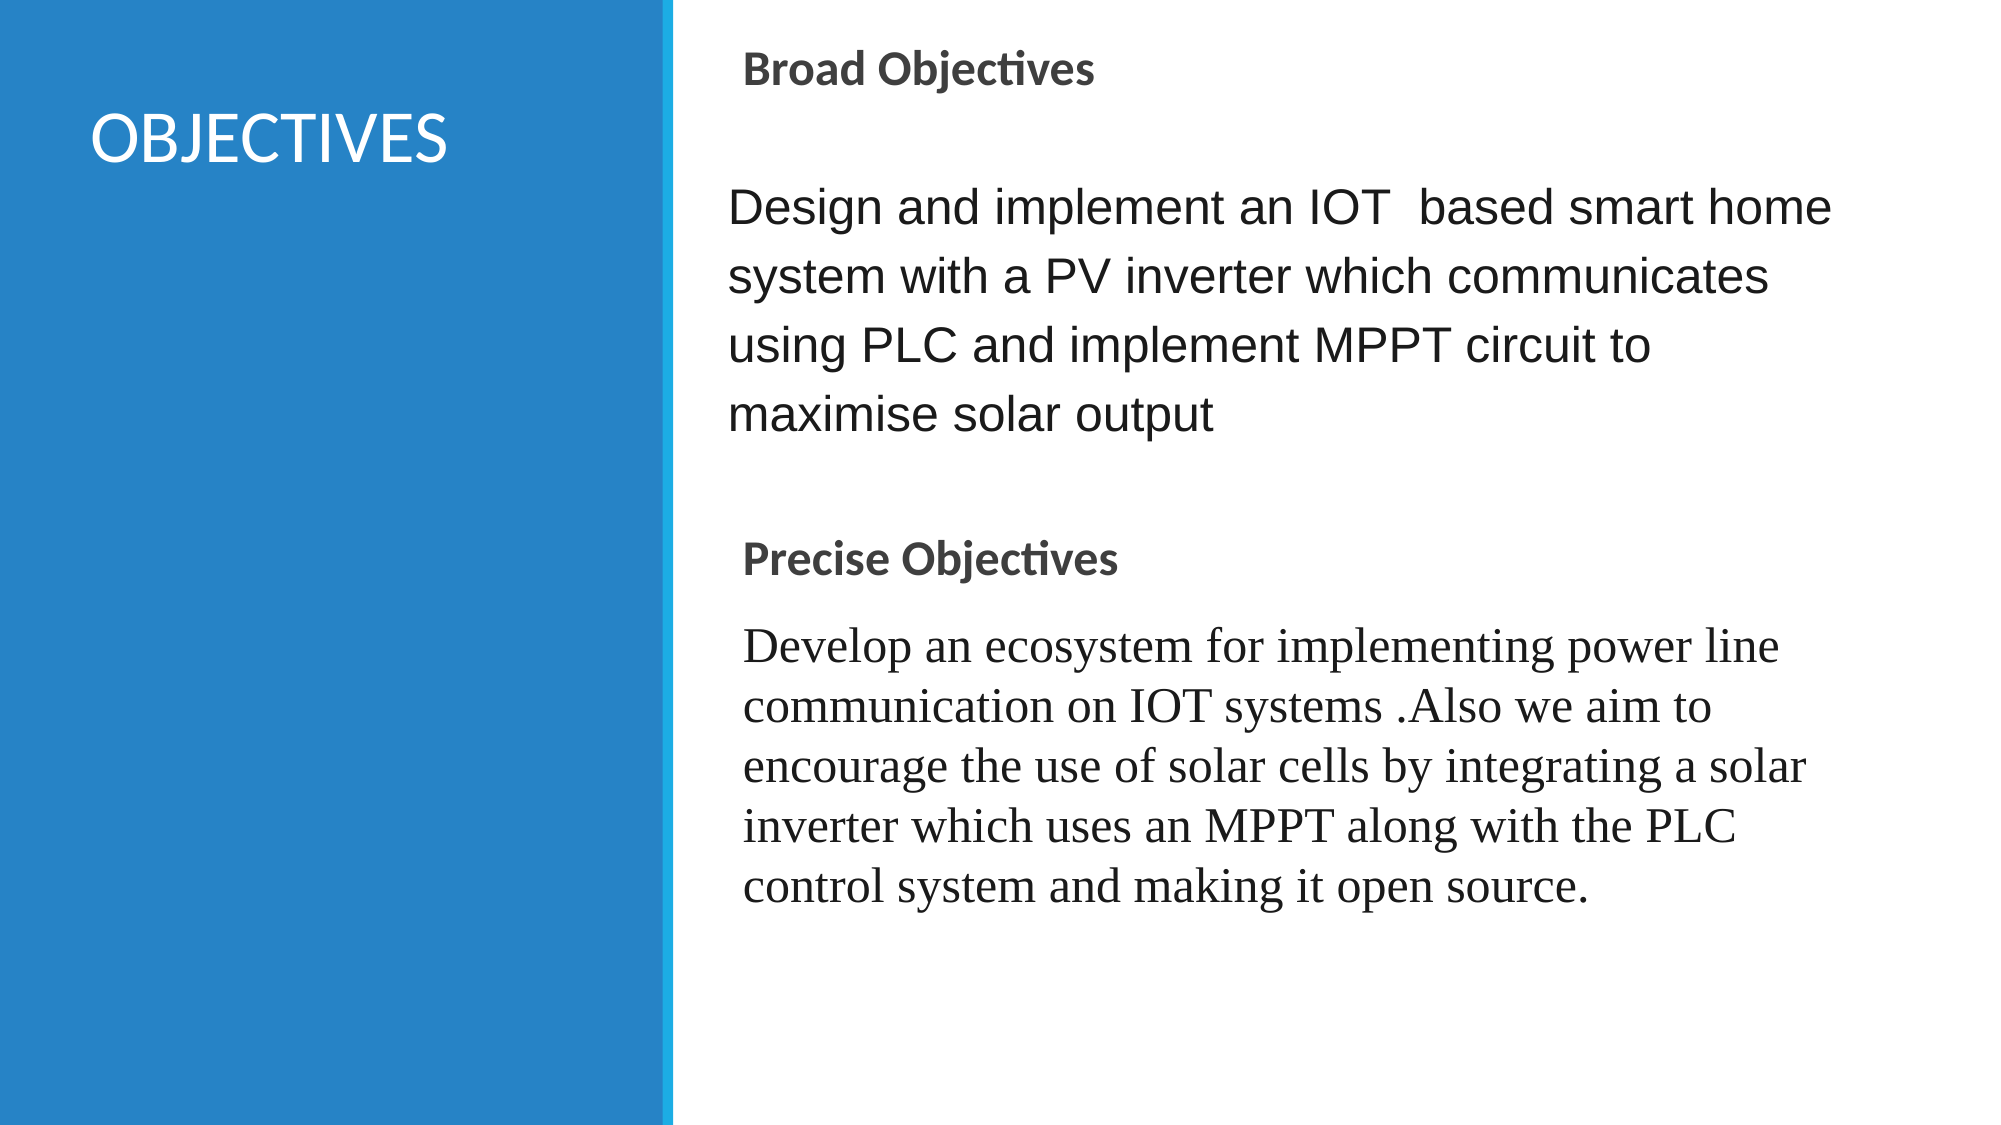

Broad Objectives

Design and implement an IOT  based smart home system with a PV inverter which communicates using PLC and implement MPPT circuit to maximise solar output

Precise Objectives
Develop an ecosystem for implementing power line communication on IOT systems .Also we aim to encourage the use of solar cells by integrating a solar inverter which uses an MPPT along with the PLC control system and making it open source.

# OBJECTIVES